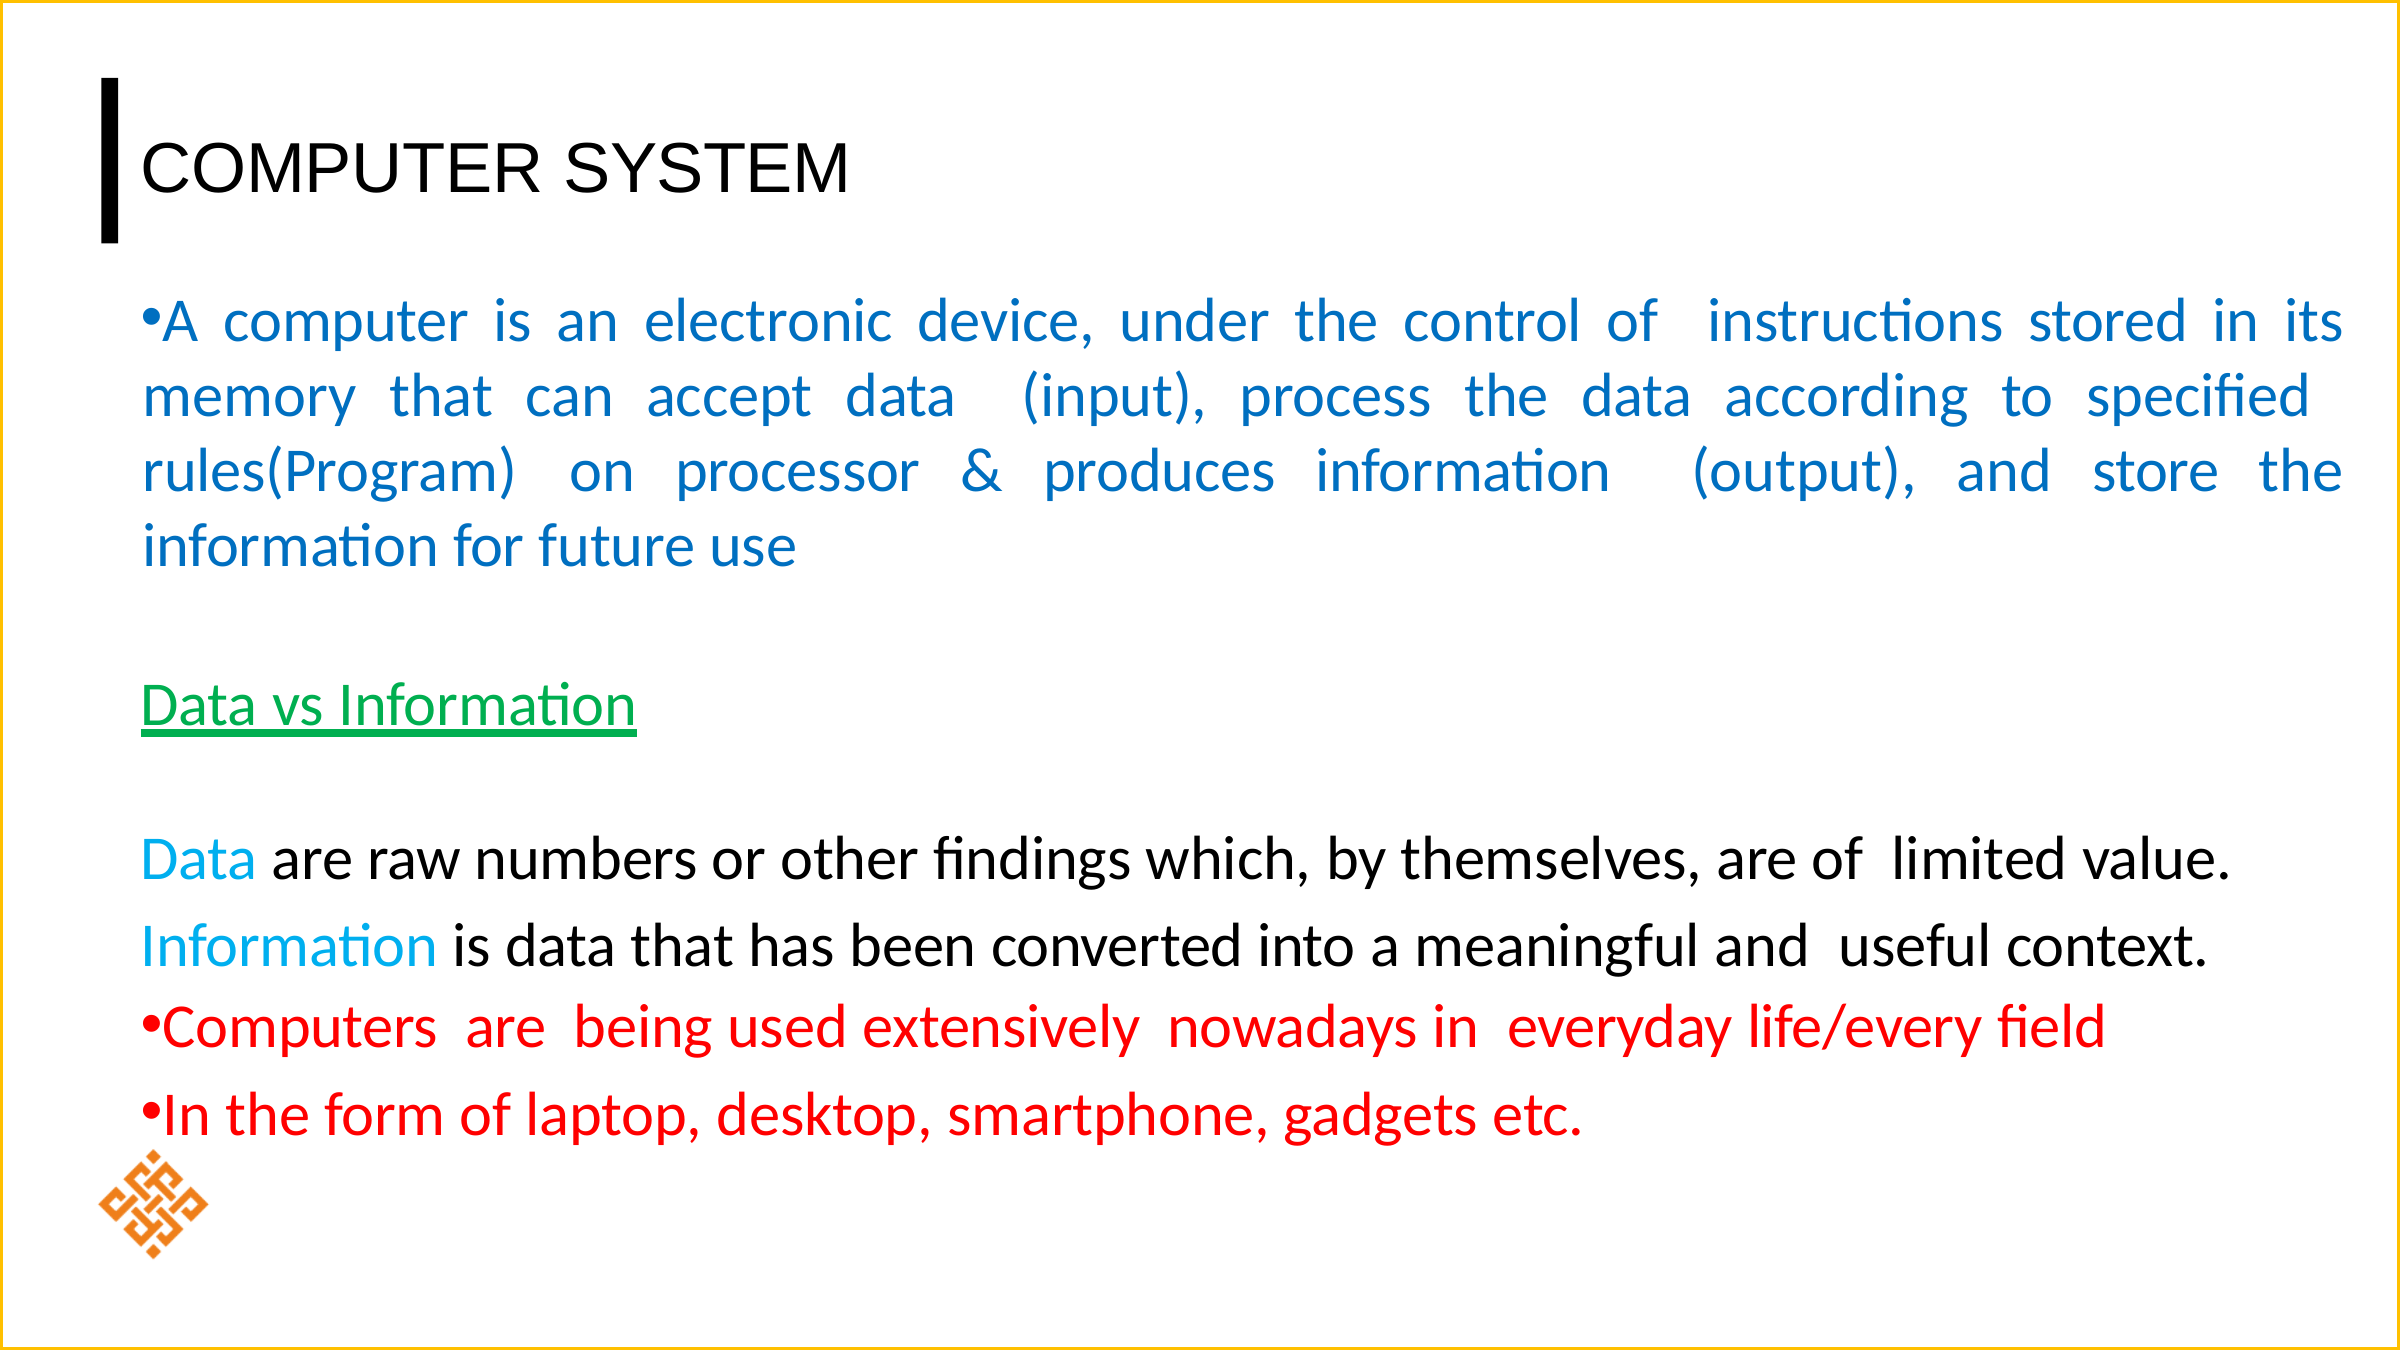

# Computer System
A computer is an electronic device, under the control of  instructions stored in its memory that can accept data  (input), process the data according to specified  rules(Program) on processor & produces information  (output), and store the information for future use

Data vs Information

Data are raw numbers or other findings which, by themselves, are of  limited value.
Information is data that has been converted into a meaningful and  useful context.
Computers are being used extensively nowadays in  everyday life/every field
In the form of laptop, desktop, smartphone, gadgets etc.